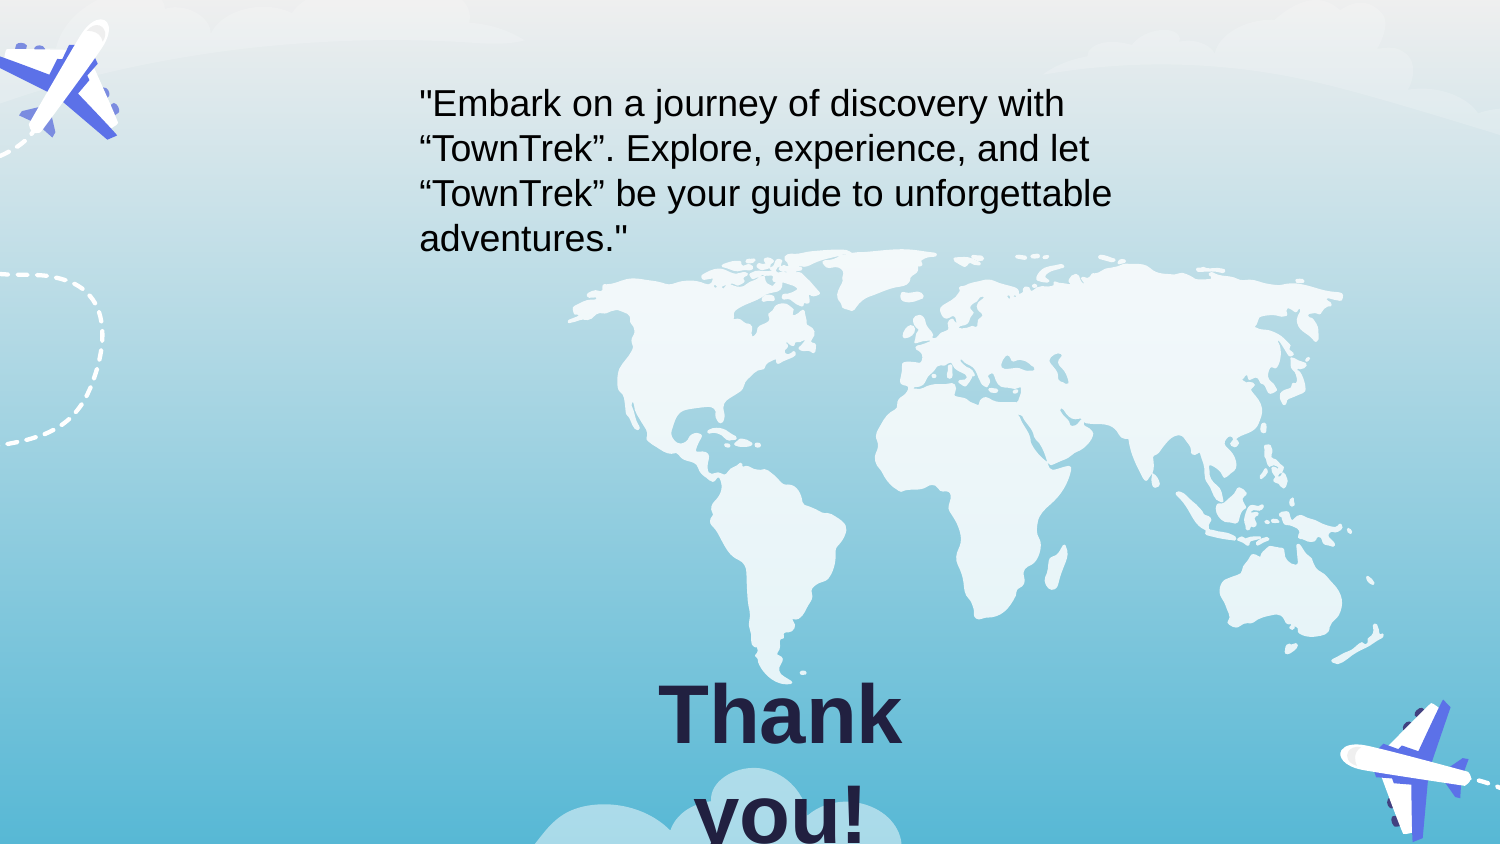

"Embark on a journey of discovery with “TownTrek”. Explore, experience, and let “TownTrek” be your guide to unforgettable adventures."

# Thank you!